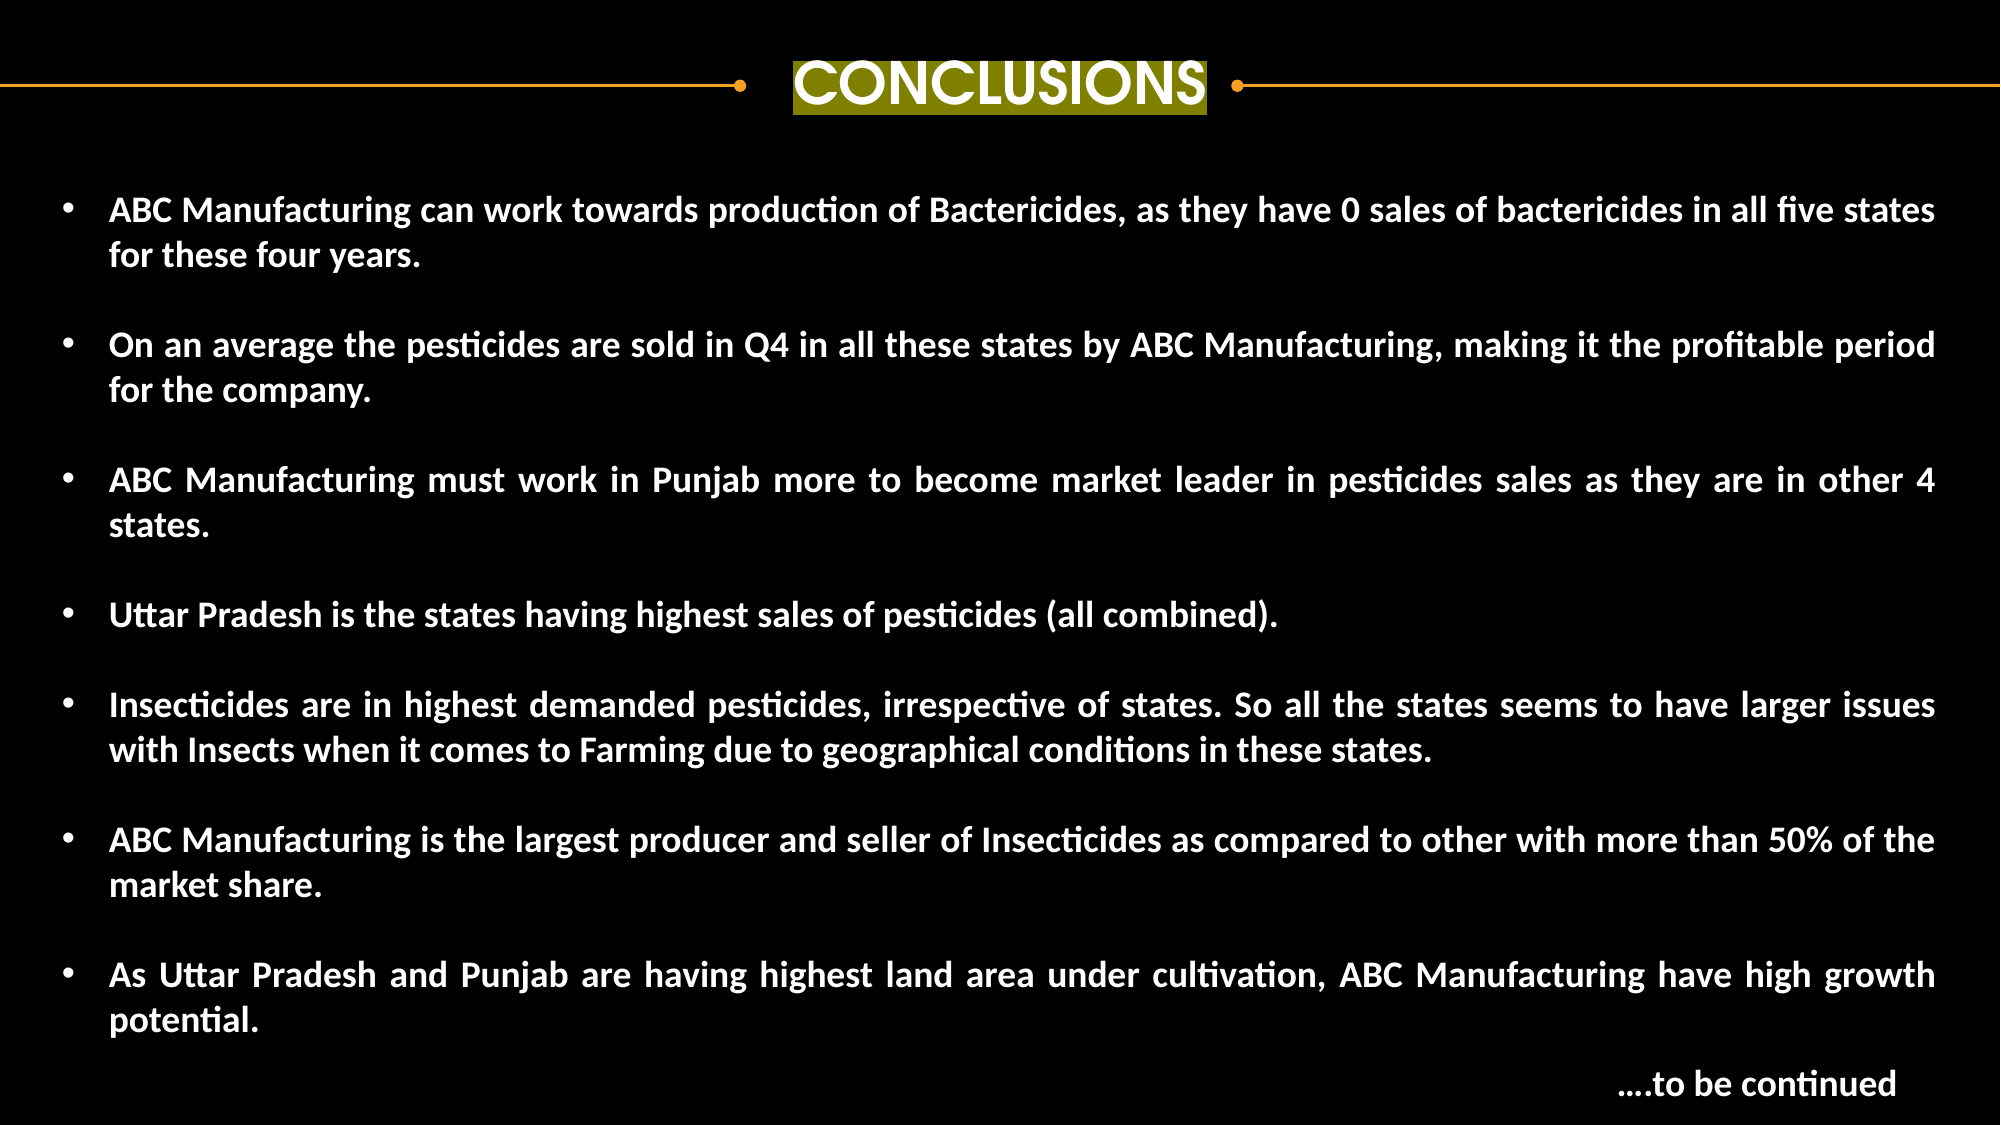

CONCLUSIONS
Project analysis slide 4
ABC Manufacturing can work towards production of Bactericides, as they have 0 sales of bactericides in all five states for these four years.

On an average the pesticides are sold in Q4 in all these states by ABC Manufacturing, making it the profitable period for the company.

ABC Manufacturing must work in Punjab more to become market leader in pesticides sales as they are in other 4 states.

Uttar Pradesh is the states having highest sales of pesticides (all combined).

Insecticides are in highest demanded pesticides, irrespective of states. So all the states seems to have larger issues with Insects when it comes to Farming due to geographical conditions in these states.

ABC Manufacturing is the largest producer and seller of Insecticides as compared to other with more than 50% of the market share.

As Uttar Pradesh and Punjab are having highest land area under cultivation, ABC Manufacturing have high growth potential.

….to be continued